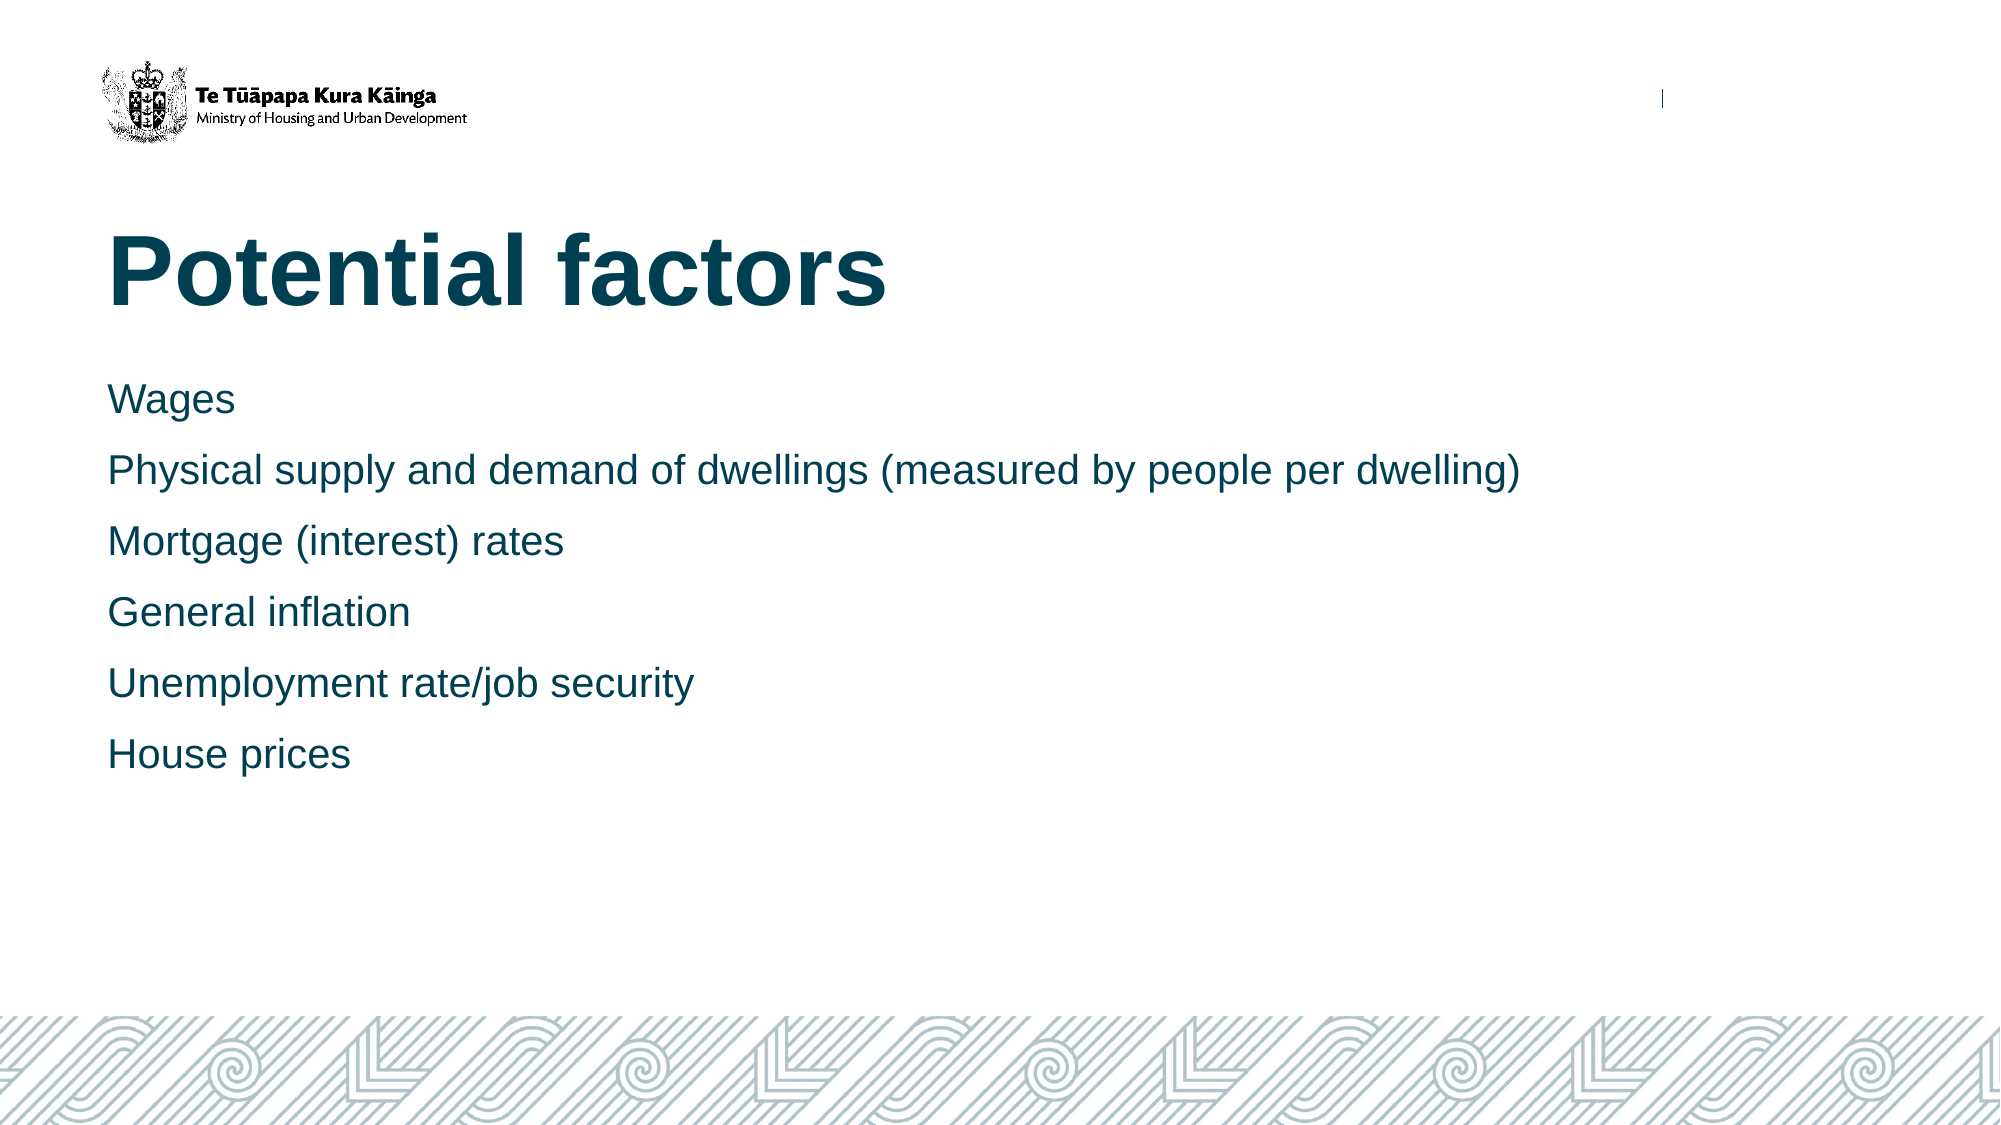

# Potential factors
Wages
Physical supply and demand of dwellings (measured by people per dwelling)
Mortgage (interest) rates
General inflation
Unemployment rate/job security
House prices